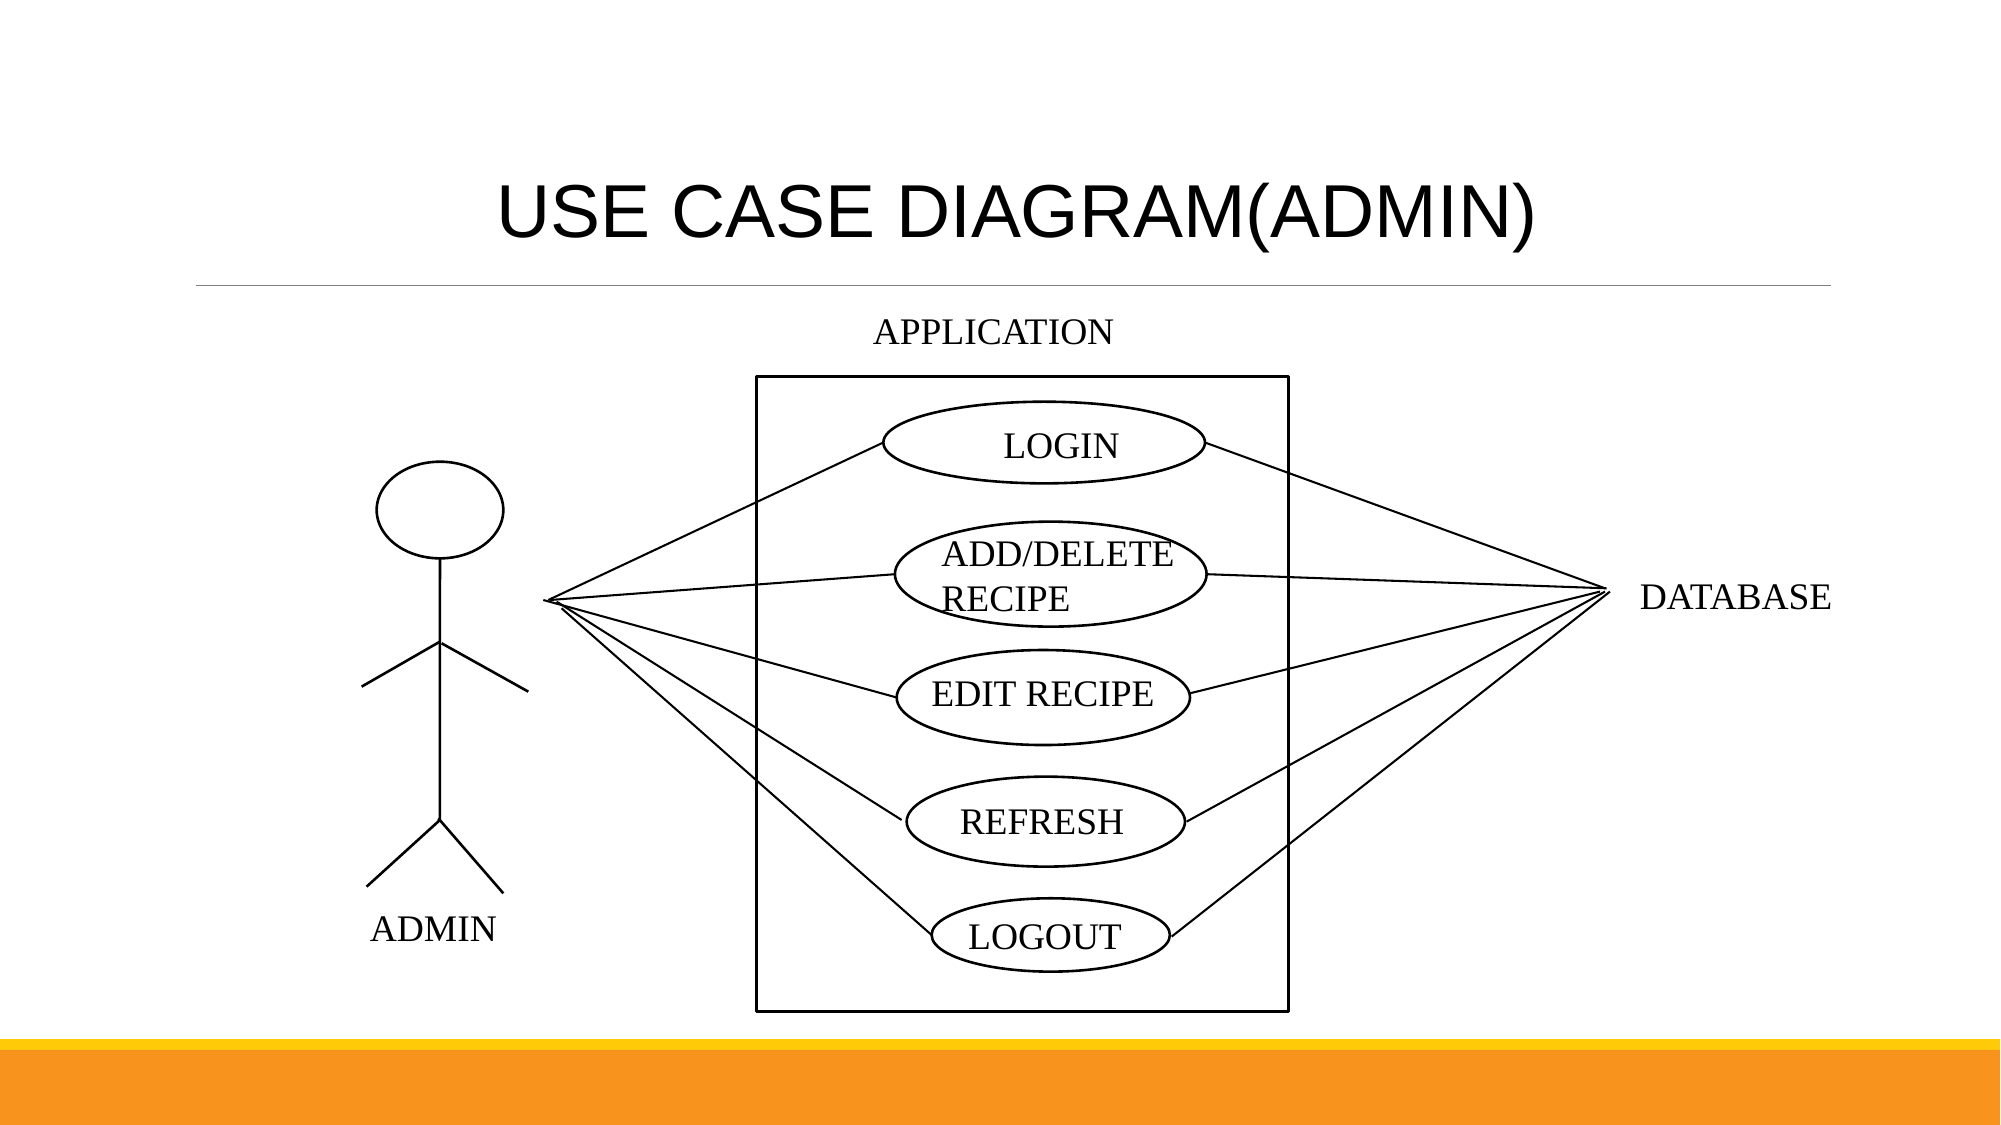

USE CASE DIAGRAM(ADMIN)
APPLICATION

LOGIN

ADD/DELETE RECIPE
DATABASE

EDIT RECIPE

REFRESH

ADMIN

LOGOUT